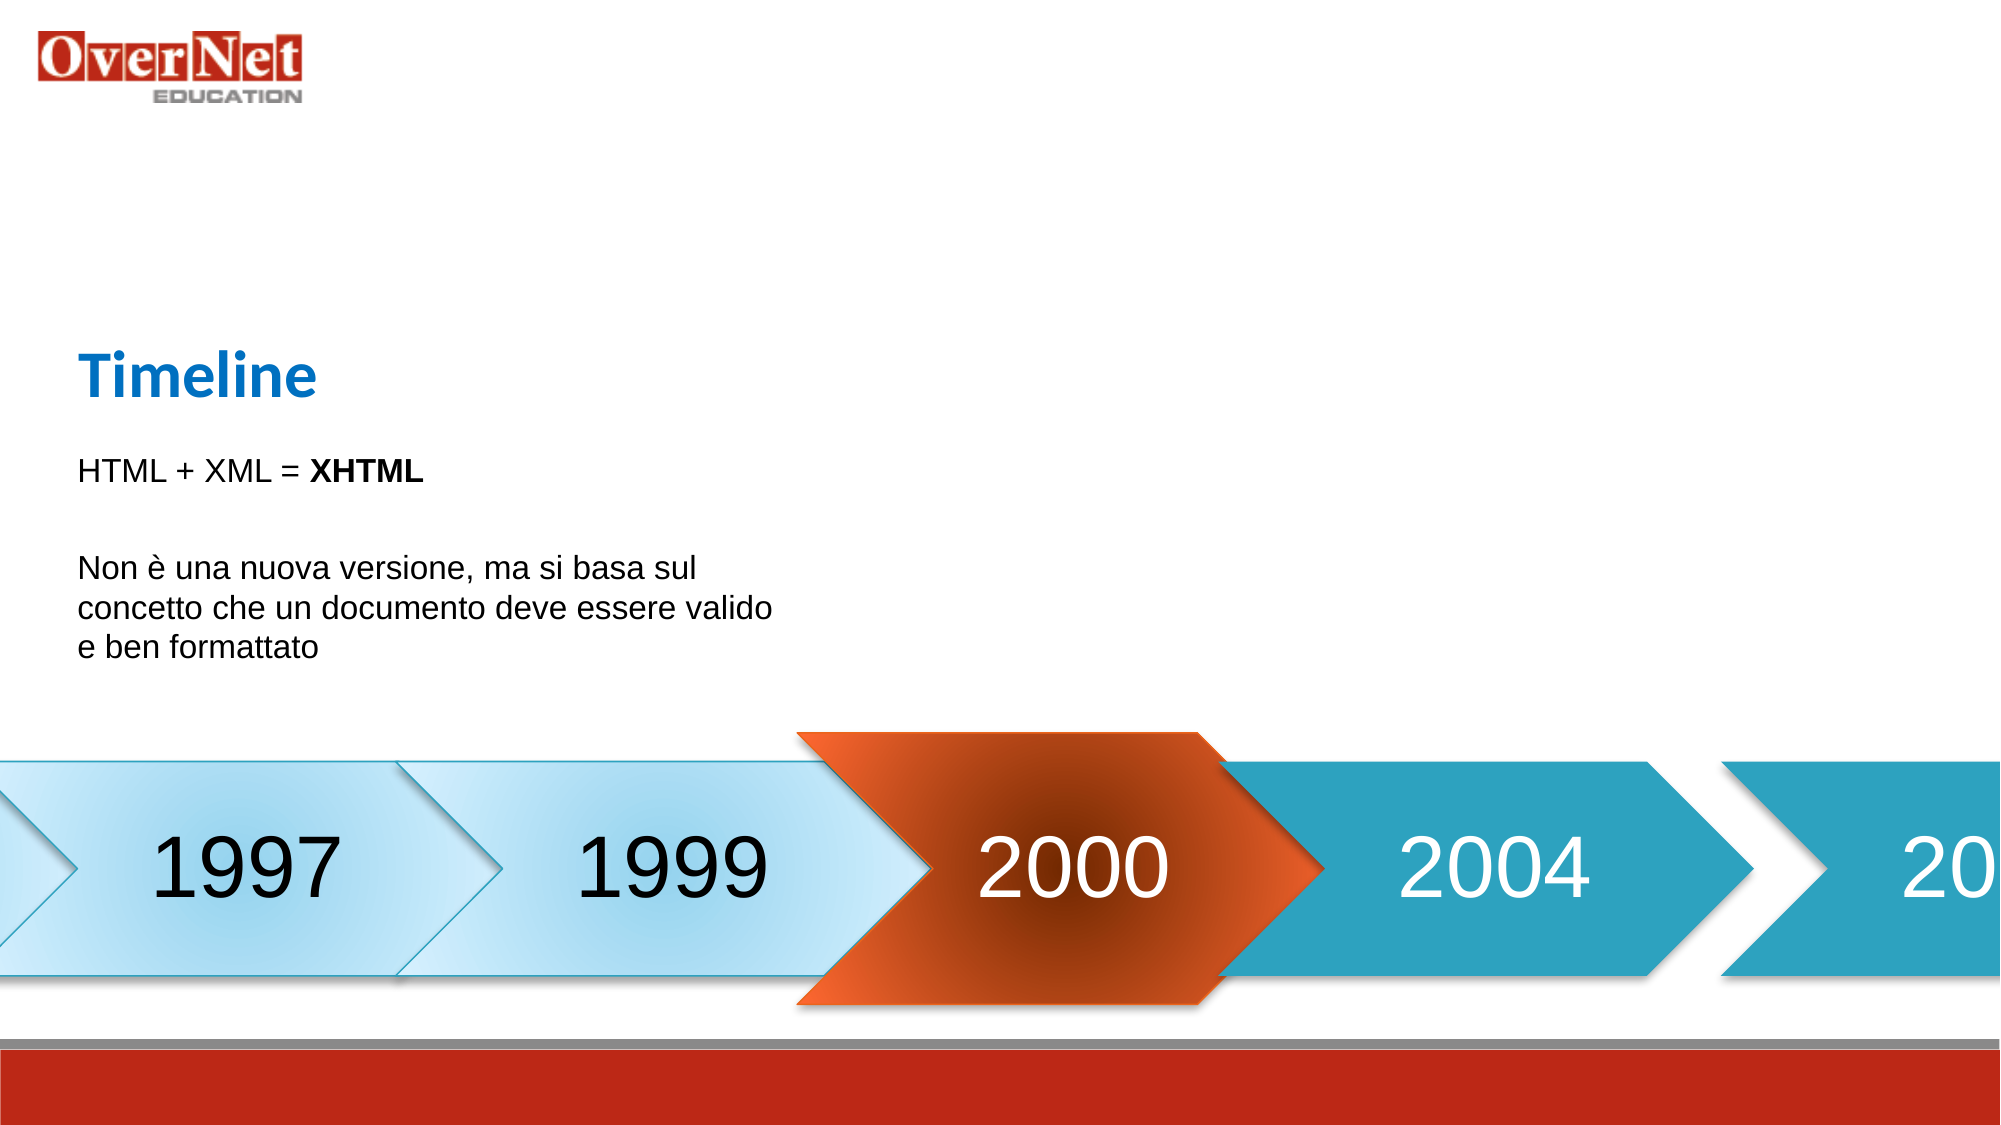

Timeline
1989
1990
1994
1997
1999
2000
2004
2006

HTML + XML = XHTML

Non è una nuova versione, ma si basa sul concetto che un documento deve essere valido e ben formattato